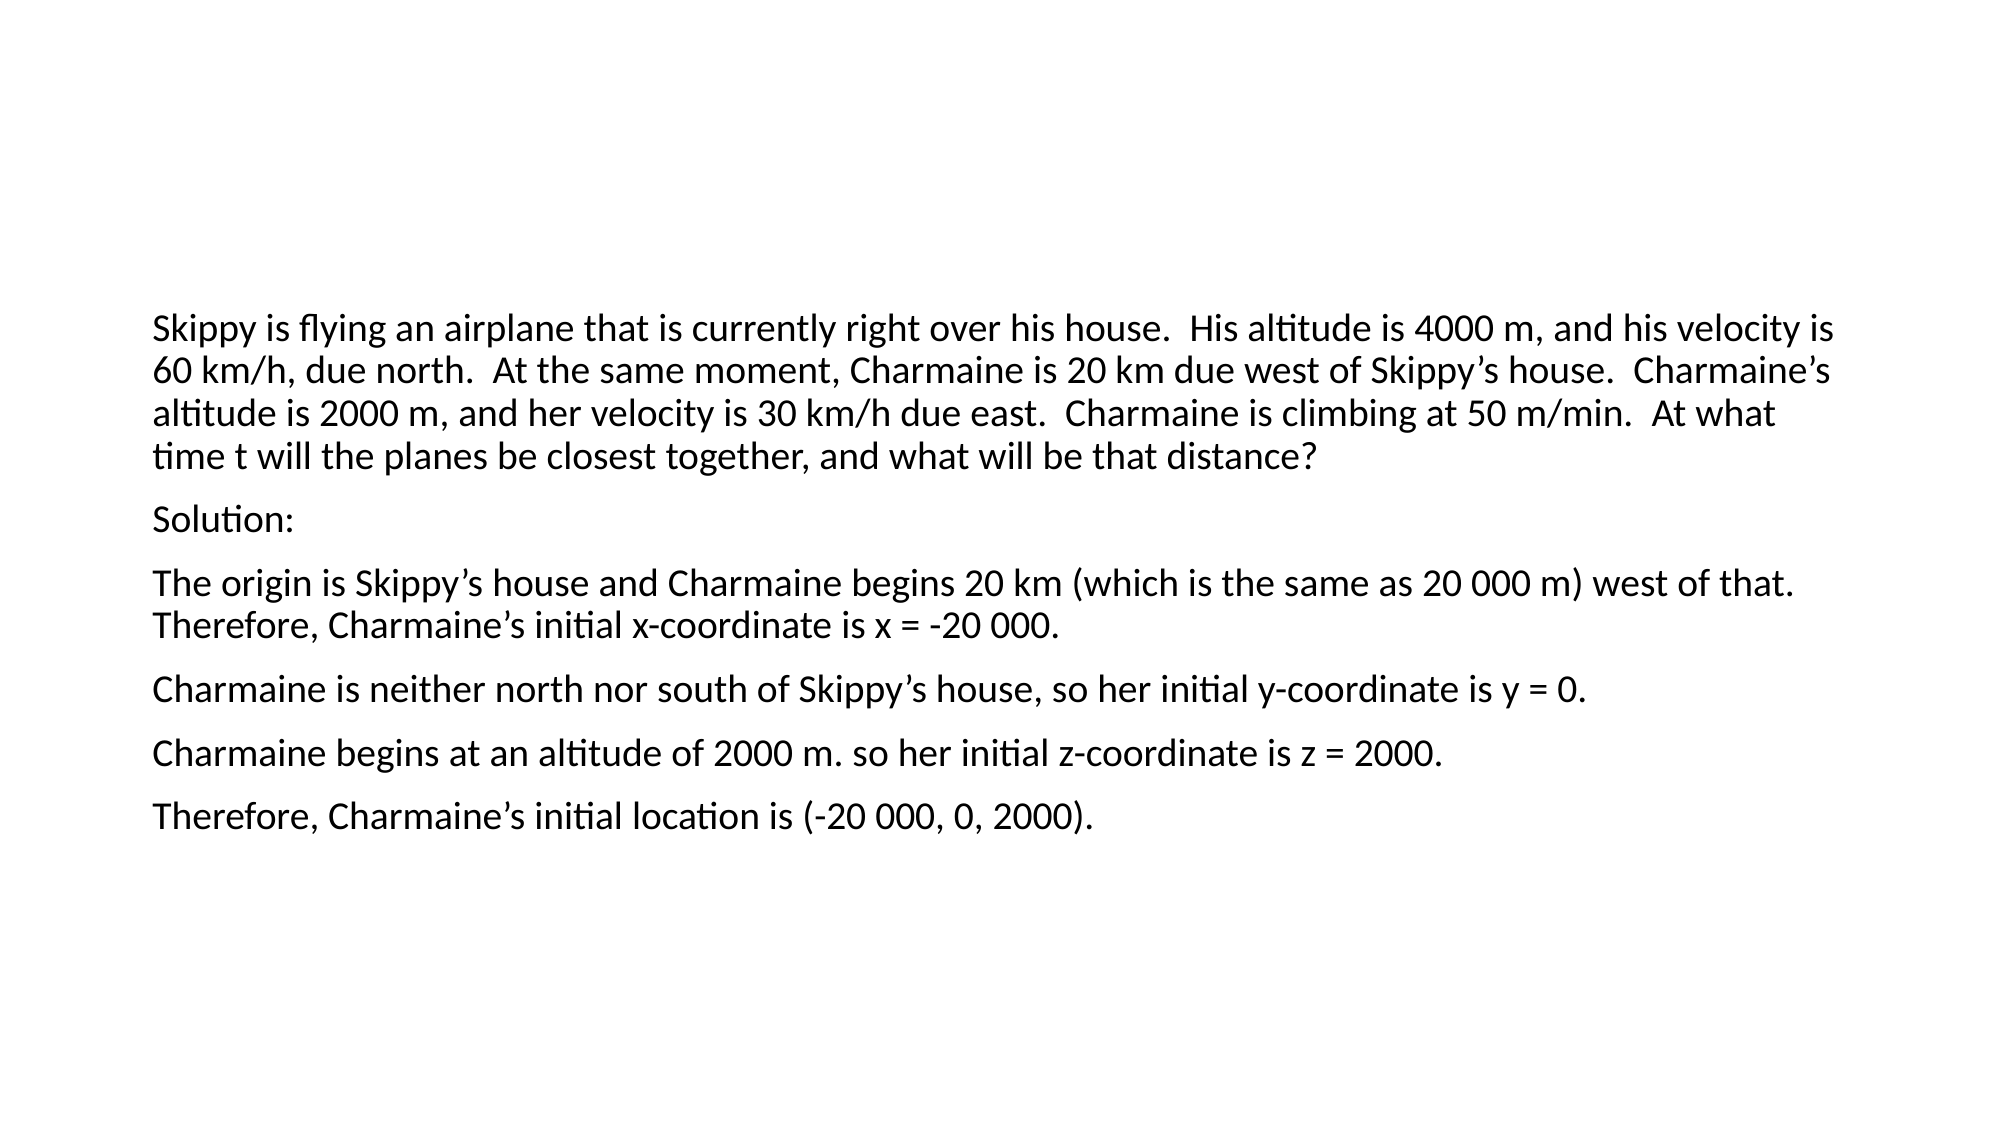

#
Skippy is flying an airplane that is currently right over his house.  His altitude is 4000 m, and his velocity is 60 km/h, due north.  At the same moment, Charmaine is 20 km due west of Skippy’s house.  Charmaine’s altitude is 2000 m, and her velocity is 30 km/h due east.  Charmaine is climbing at 50 m/min.  At what time t will the planes be closest together, and what will be that distance?
Solution:
The origin is Skippy’s house and Charmaine begins 20 km (which is the same as 20 000 m) west of that. Therefore, Charmaine’s initial x-coordinate is x = -20 000.
Charmaine is neither north nor south of Skippy’s house, so her initial y-coordinate is y = 0.
Charmaine begins at an altitude of 2000 m. so her initial z-coordinate is z = 2000.
Therefore, Charmaine’s initial location is (-20 000, 0, 2000).